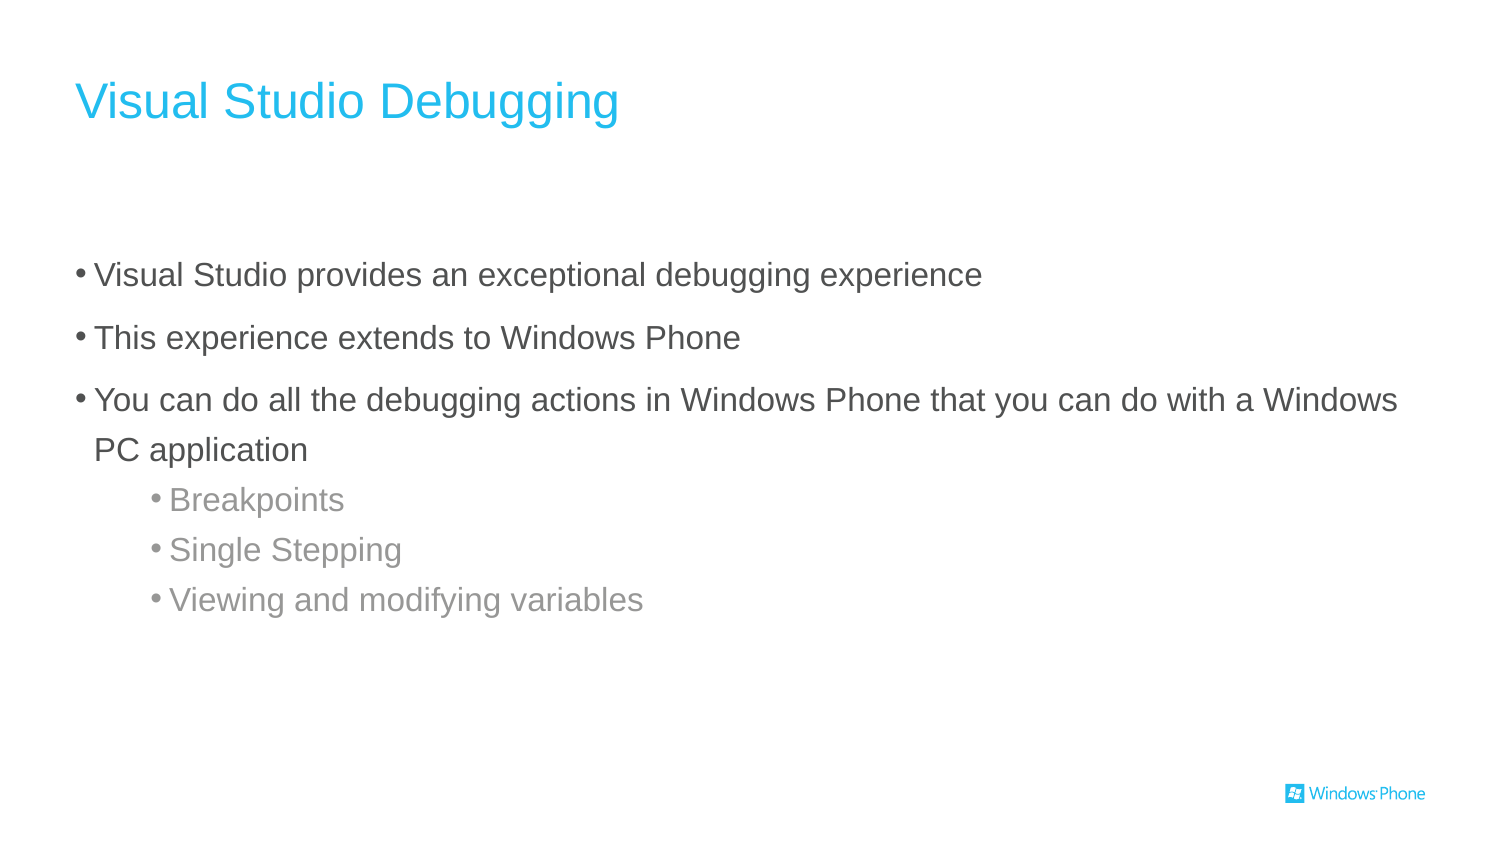

# Visual Studio Debugging
Visual Studio provides an exceptional debugging experience
This experience extends to Windows Phone
You can do all the debugging actions in Windows Phone that you can do with a Windows PC application
Breakpoints
Single Stepping
Viewing and modifying variables